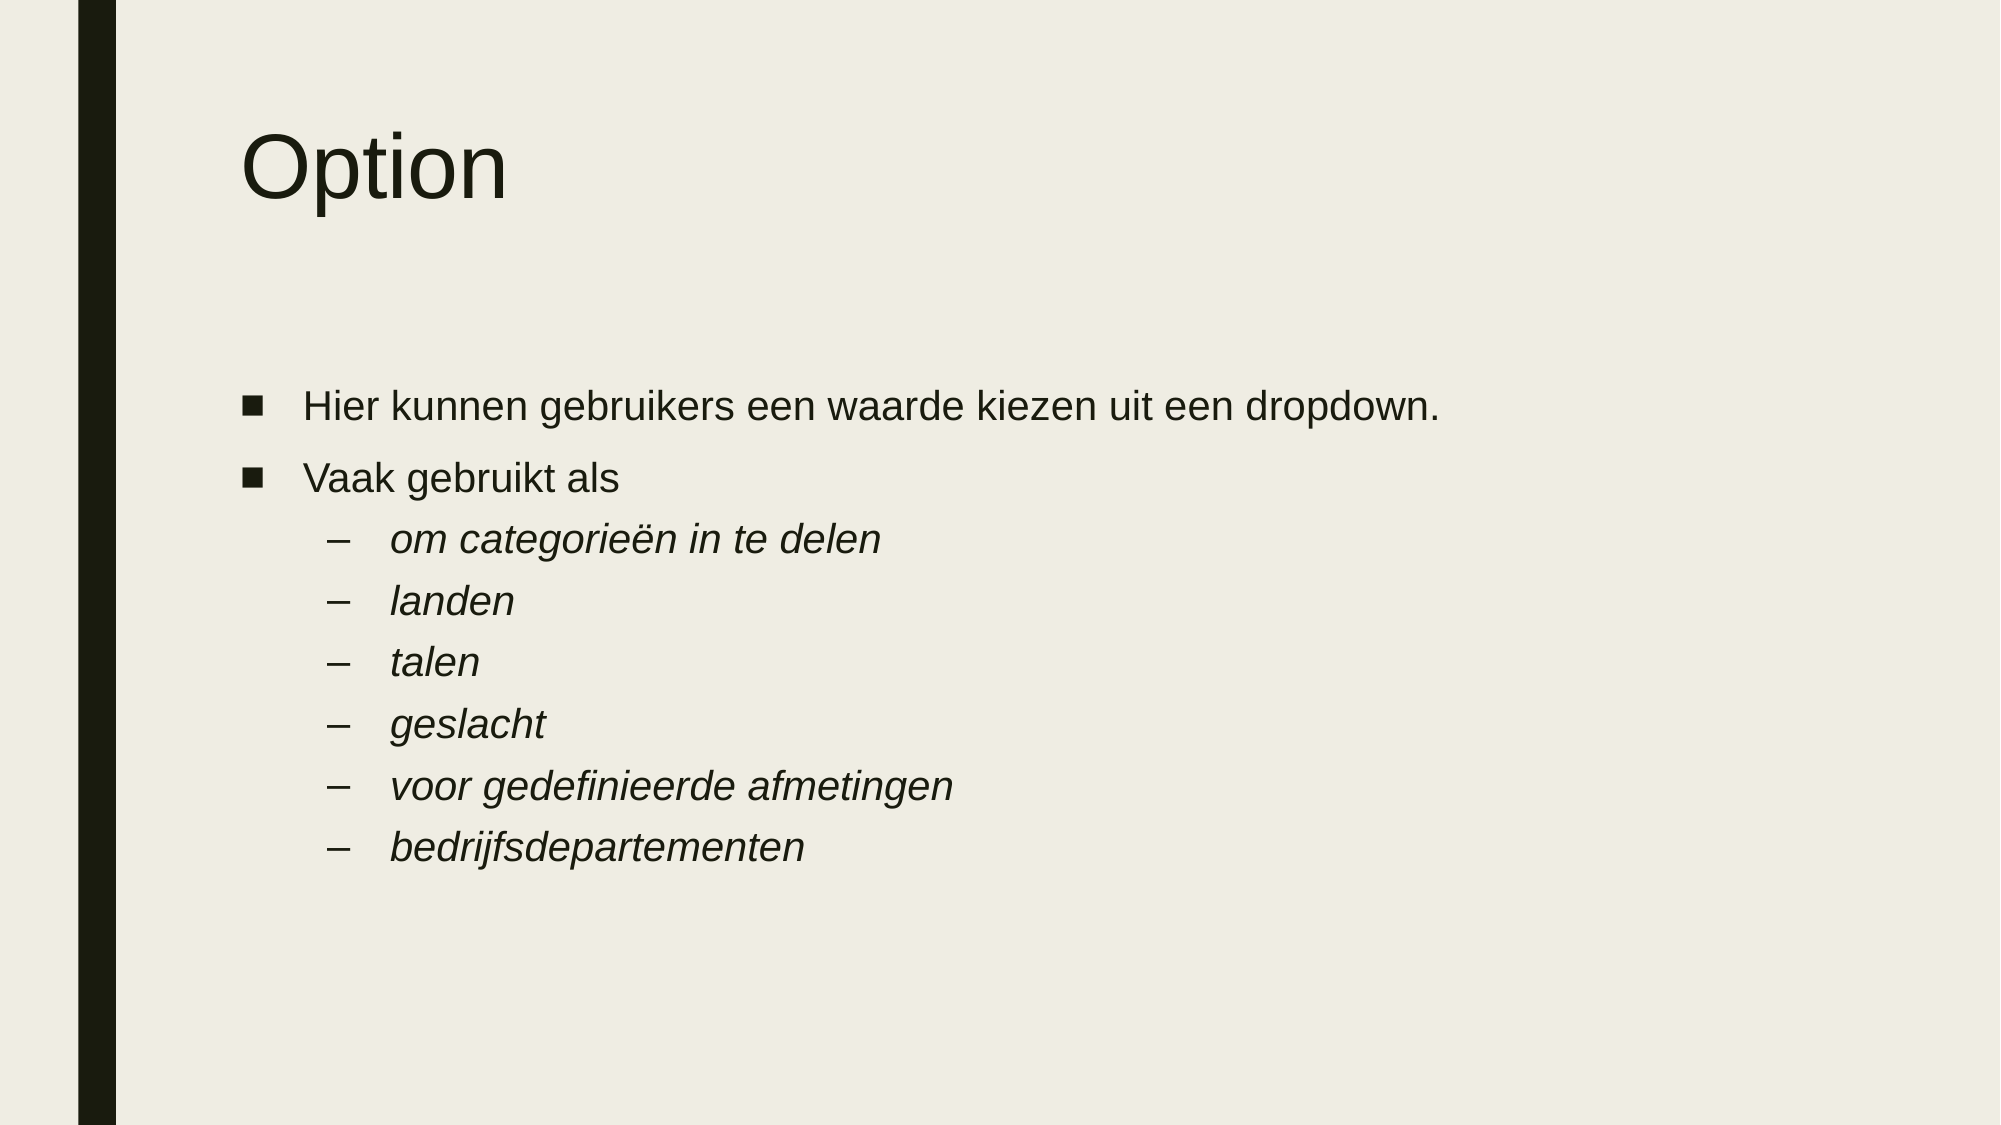

# Option
Hier kunnen gebruikers een waarde kiezen uit een dropdown.
Vaak gebruikt als
om categorieën in te delen
landen
talen
geslacht
voor gedefinieerde afmetingen
bedrijfsdepartementen